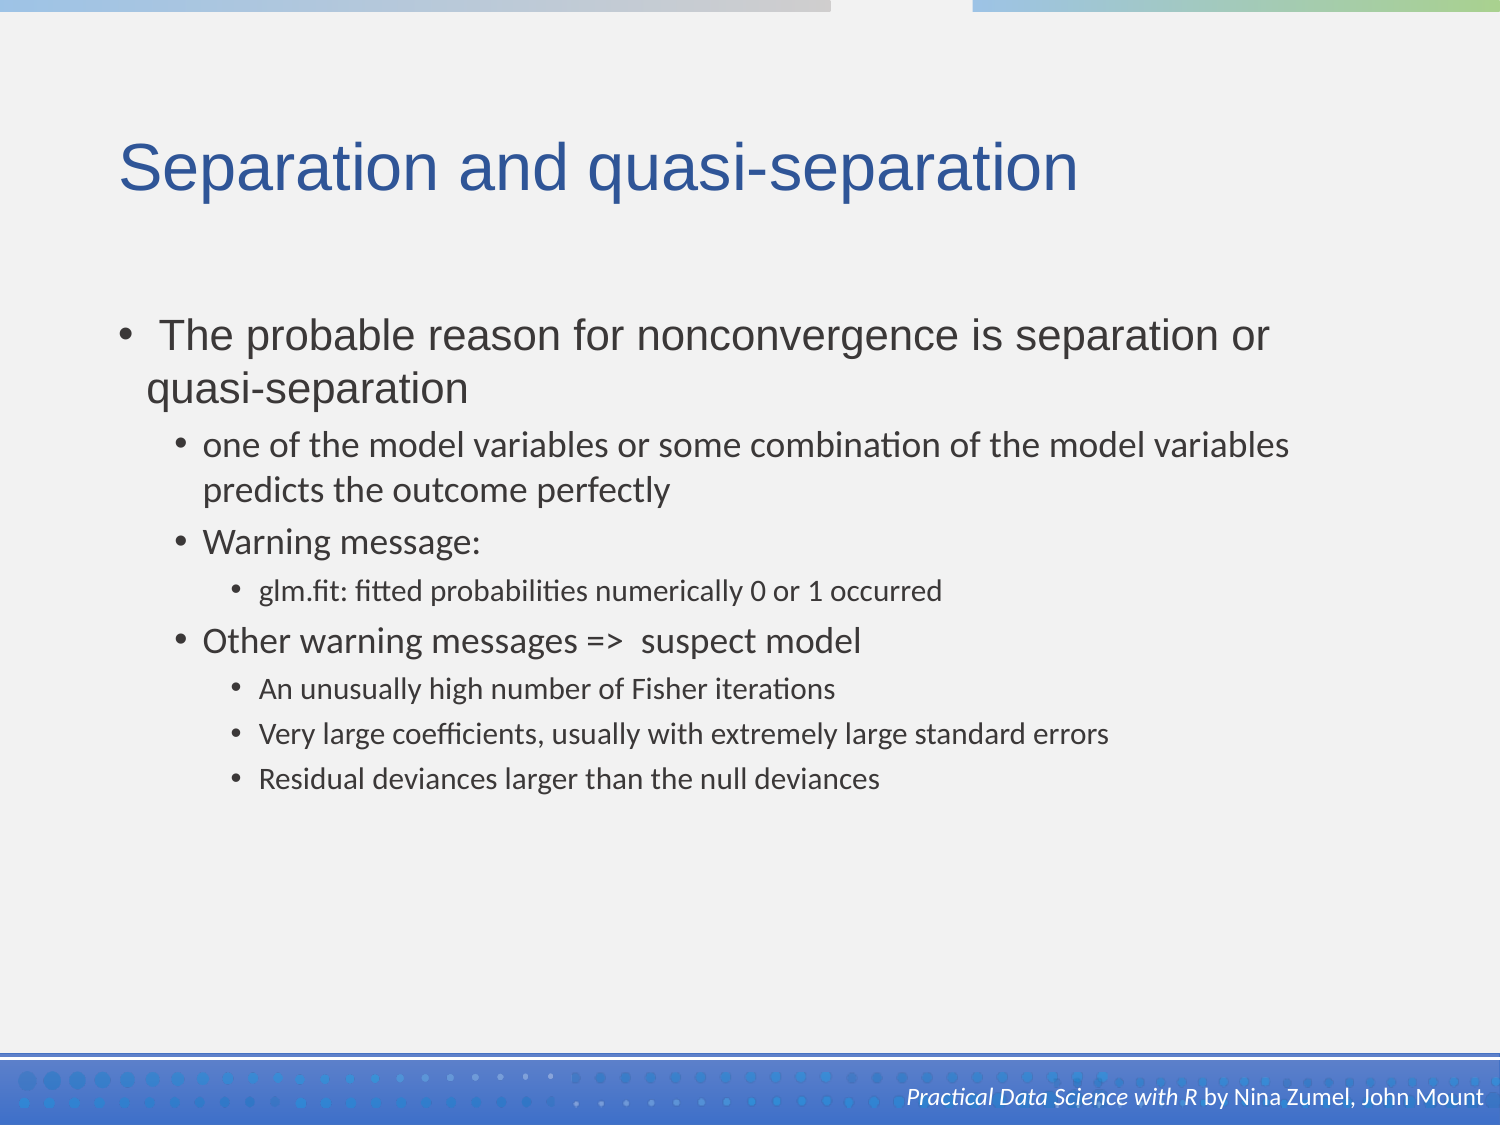

# Separation and quasi-separation
 The probable reason for nonconvergence is separation or quasi-separation
one of the model variables or some combination of the model variables predicts the outcome perfectly
Warning message:
glm.fit: fitted probabilities numerically 0 or 1 occurred
Other warning messages =>  suspect model
An unusually high number of Fisher iterations
Very large coefficients, usually with extremely large standard errors
Residual deviances larger than the null deviances
Practical Data Science with R by Nina Zumel, John Mount